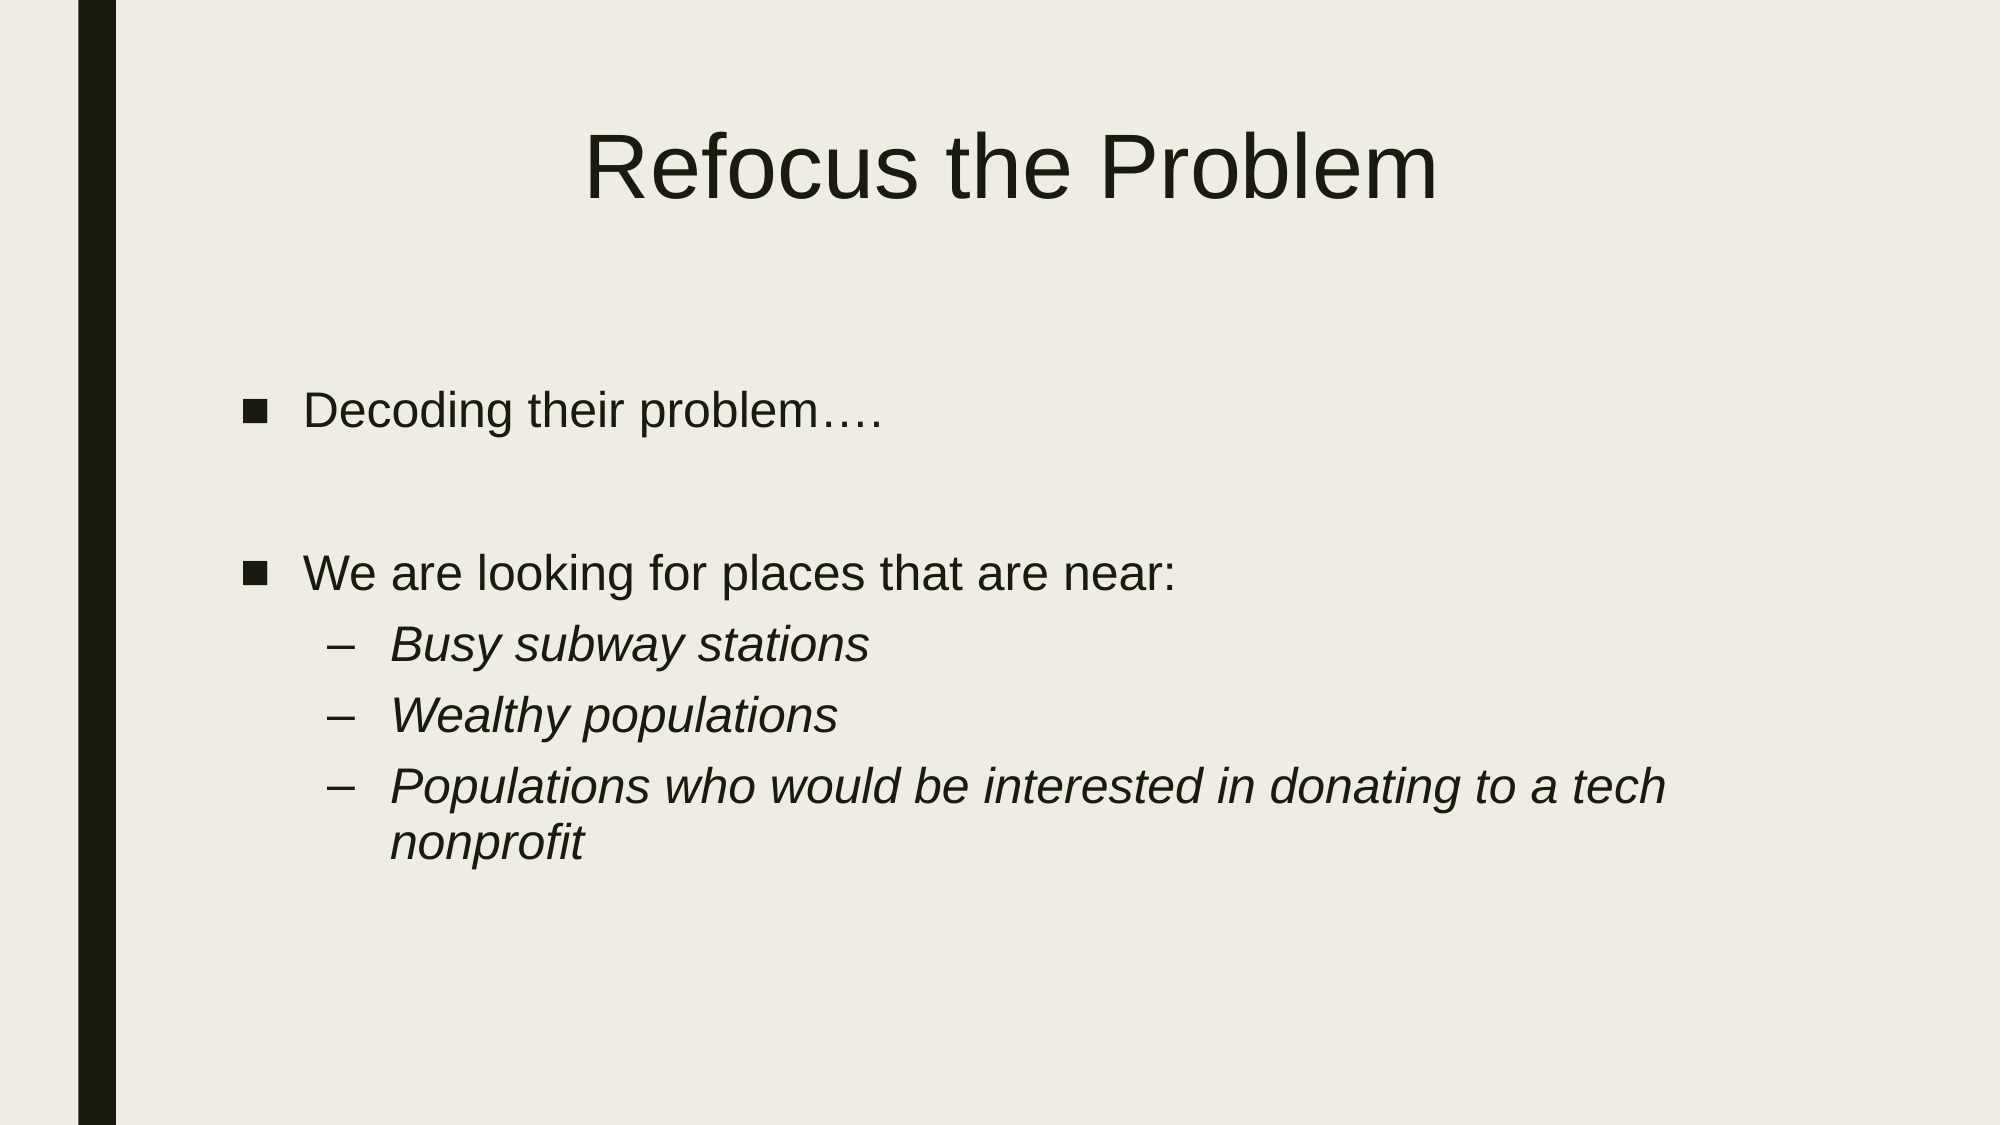

# Refocus the Problem
Decoding their problem….

We are looking for places that are near:
Busy subway stations
Wealthy populations
Populations who would be interested in donating to a tech nonprofit